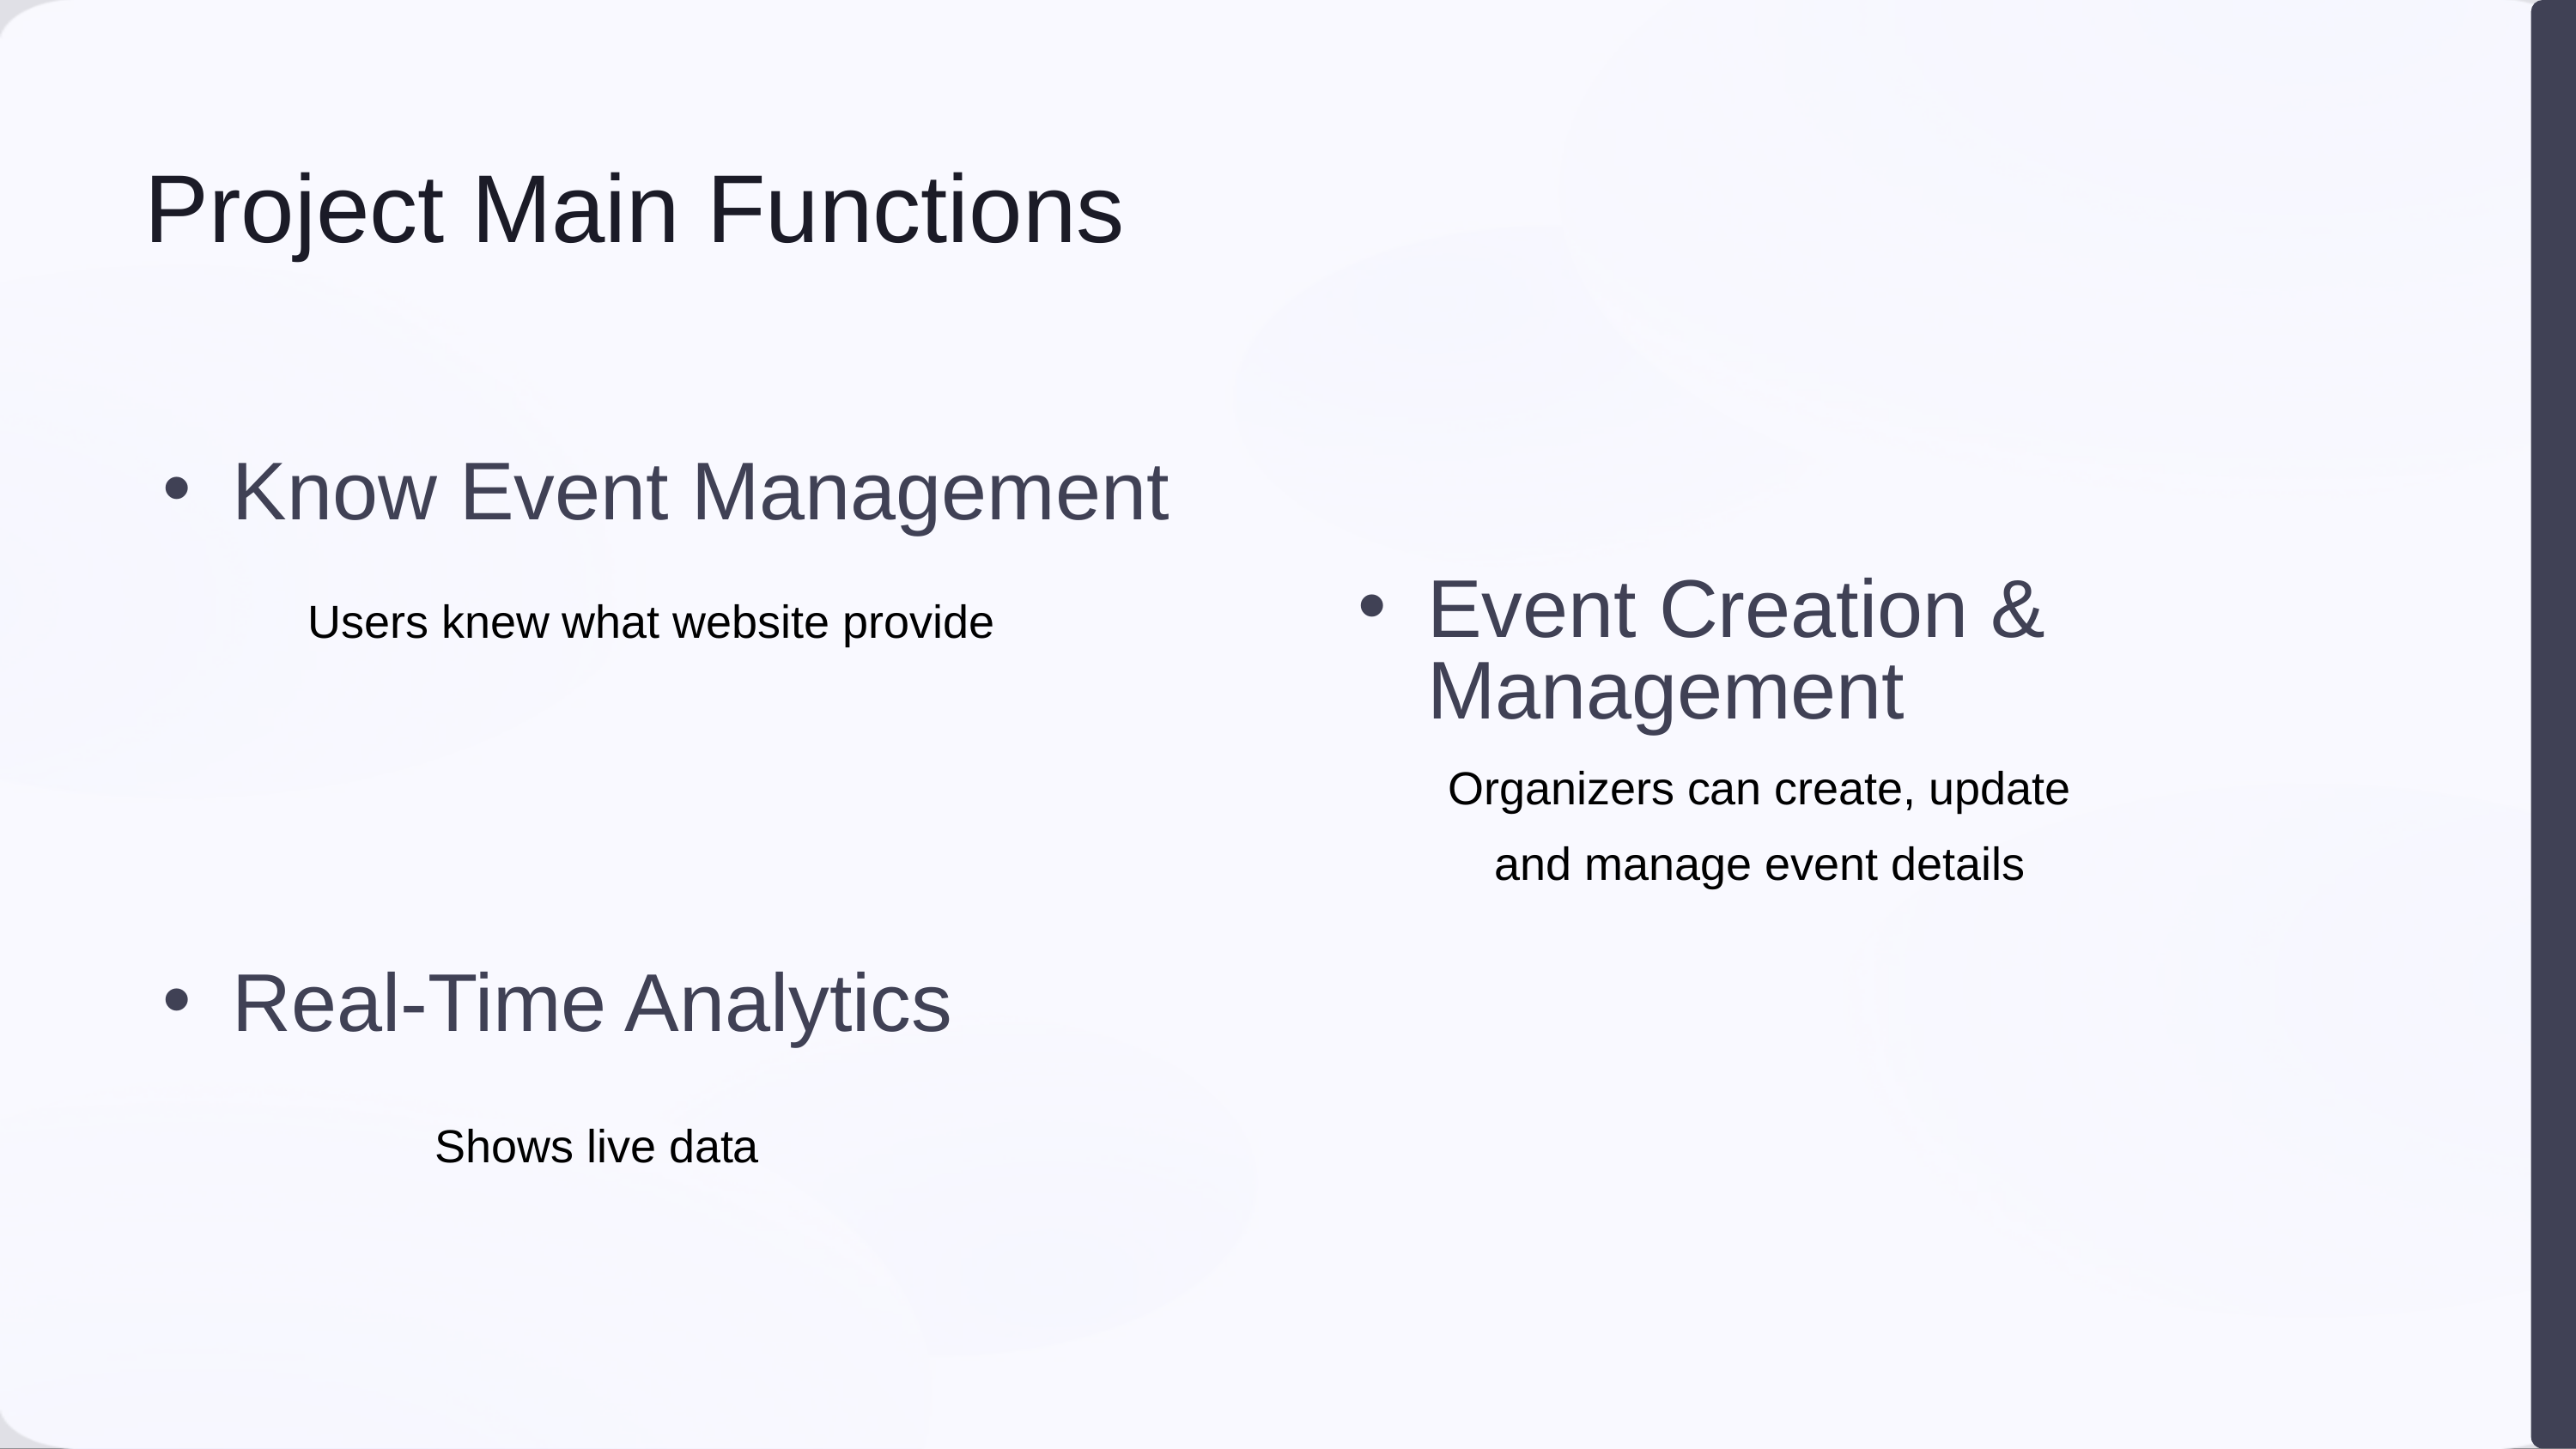

Project Main Functions
Know Event Management
Users knew what website provide
Event Creation & Management
Organizers can create, update and manage event details
Real-Time Analytics
Shows live data